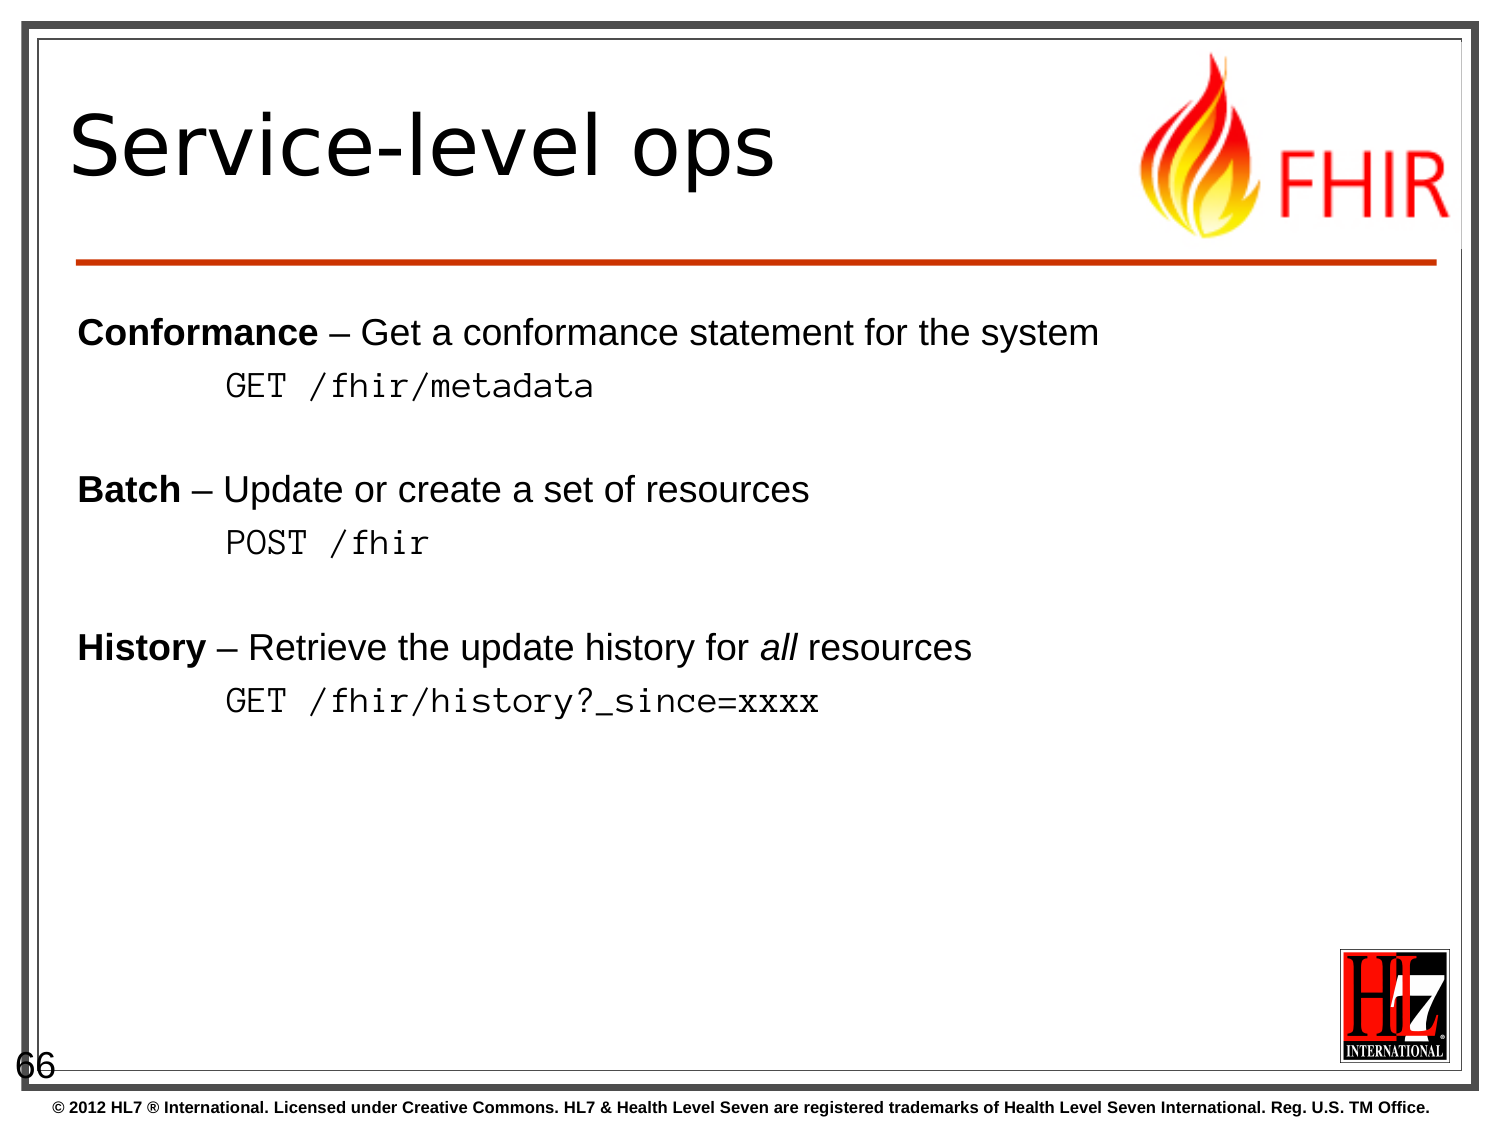

# Service-level ops
Conformance – Get a conformance statement for the system
	GET /fhir/metadata

Batch – Update or create a set of resources
	POST /fhir

History – Retrieve the update history for all resources
	GET /fhir/history?_since=xxxx

66